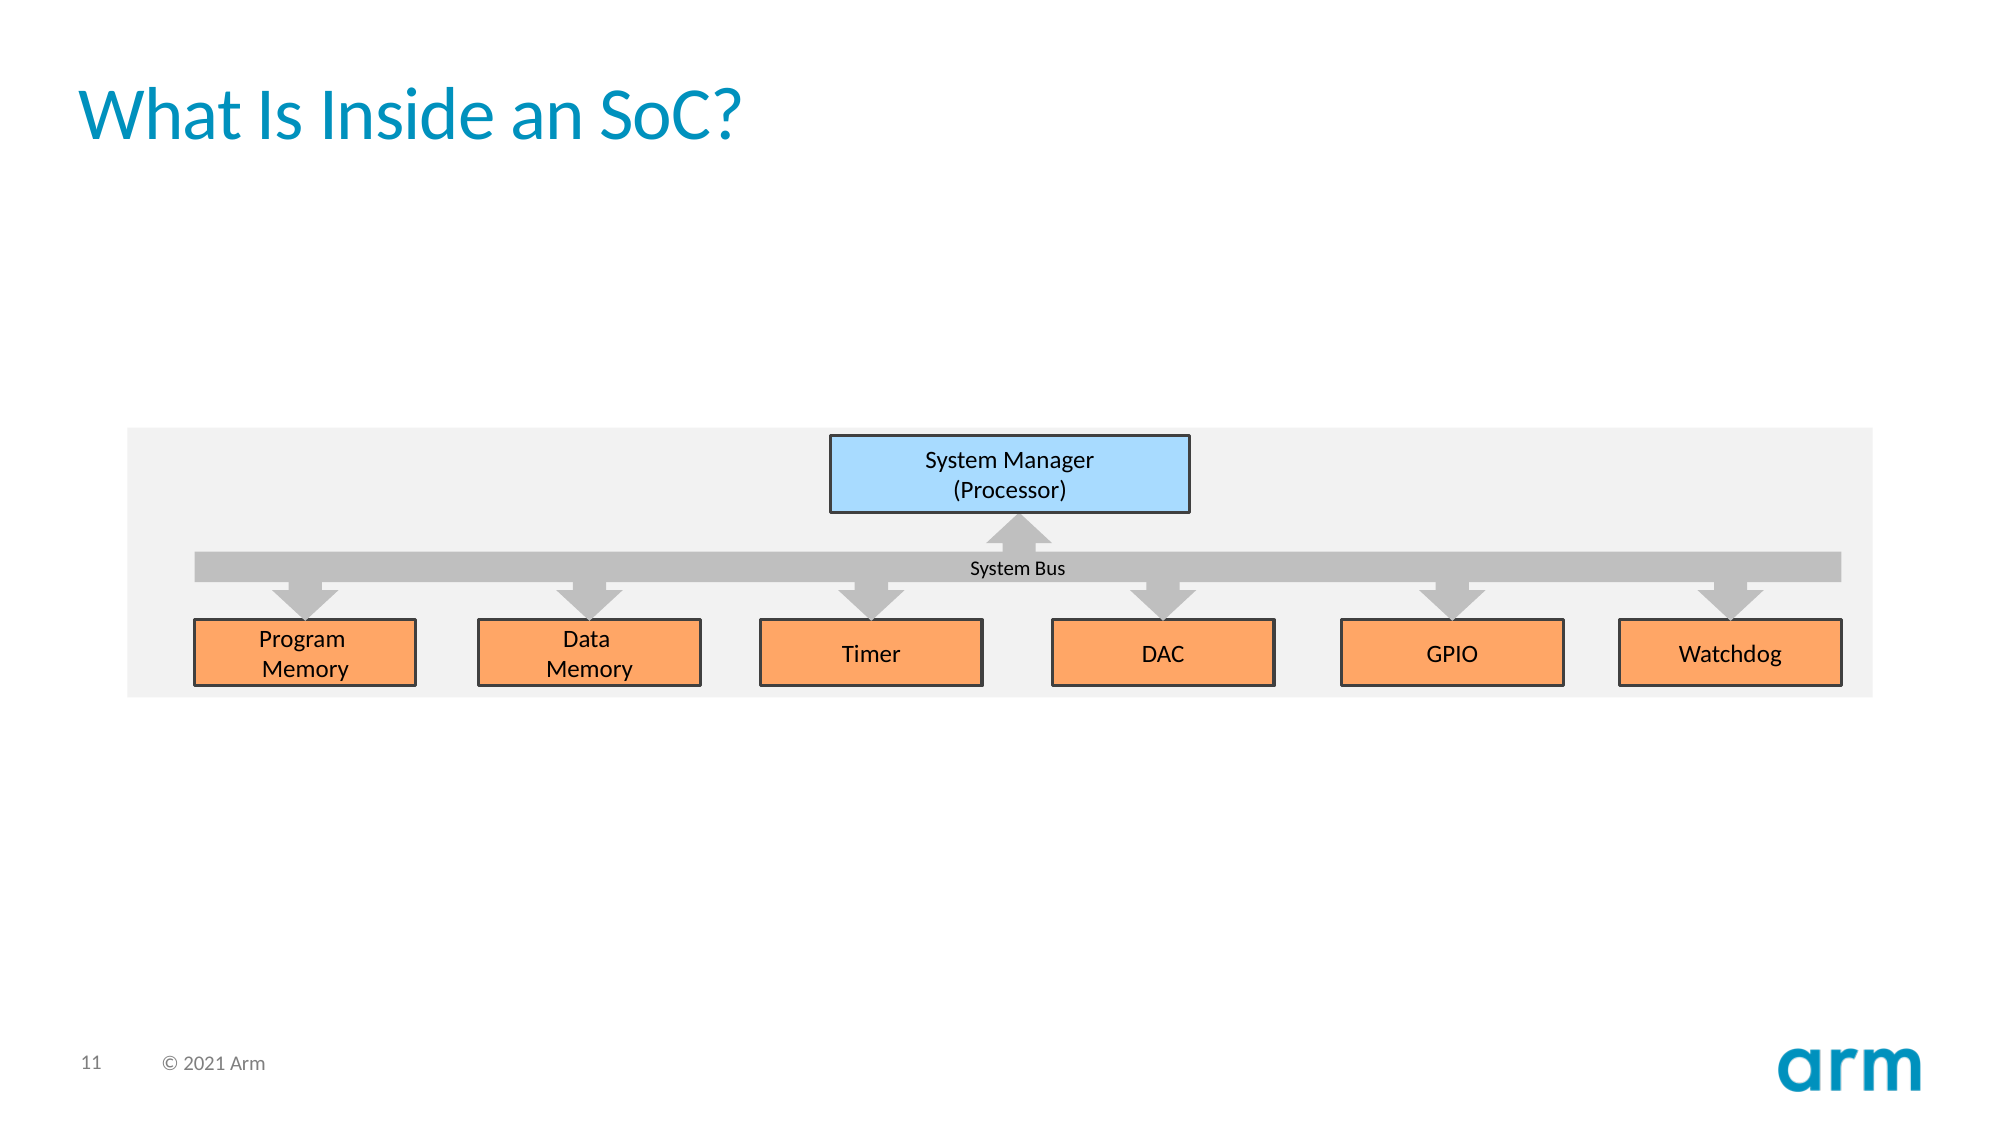

# What Is Inside an SoC?

System Manager
(Processor)

System Bus

Program
Memory
Data
Memory
Timer
DAC
GPIO
Watchdog